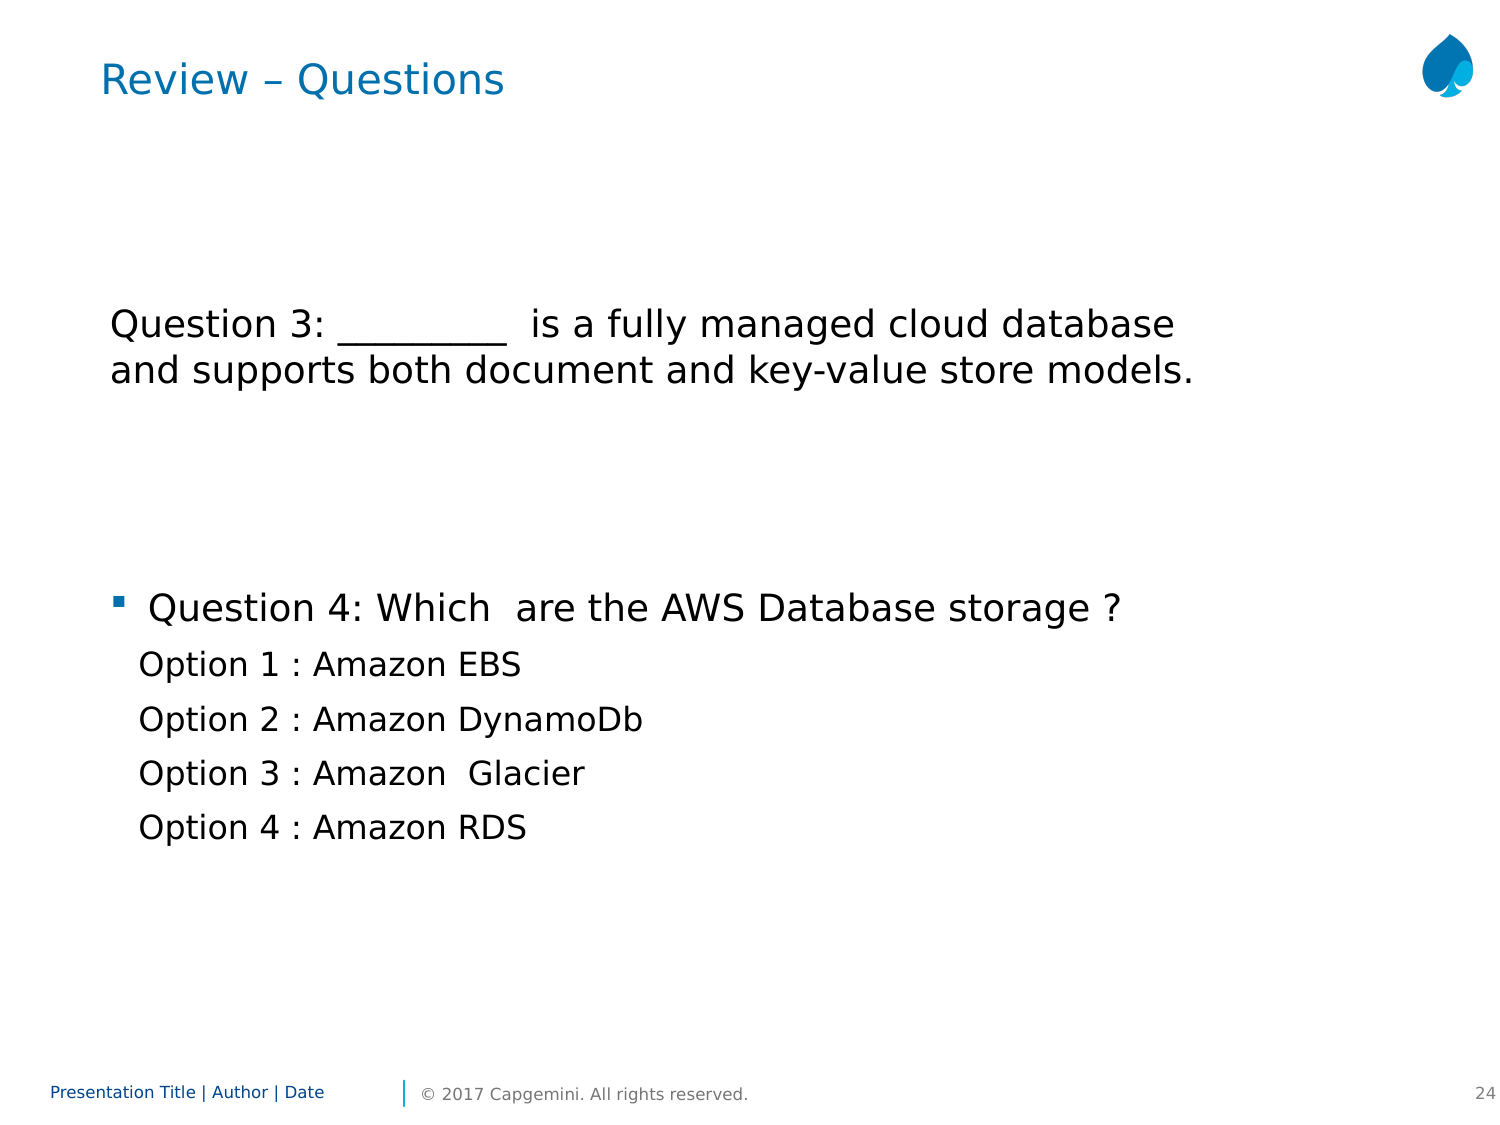

Review – Questions

Question 3: _________  is a fully managed cloud database and supports both document and key-value store models.

Question 4: Which  are the AWS Database storage ?
Option 1 : Amazon EBS
Option 2 : Amazon DynamoDb
Option 3 : Amazon  Glacier
Option 4 : Amazon RDS